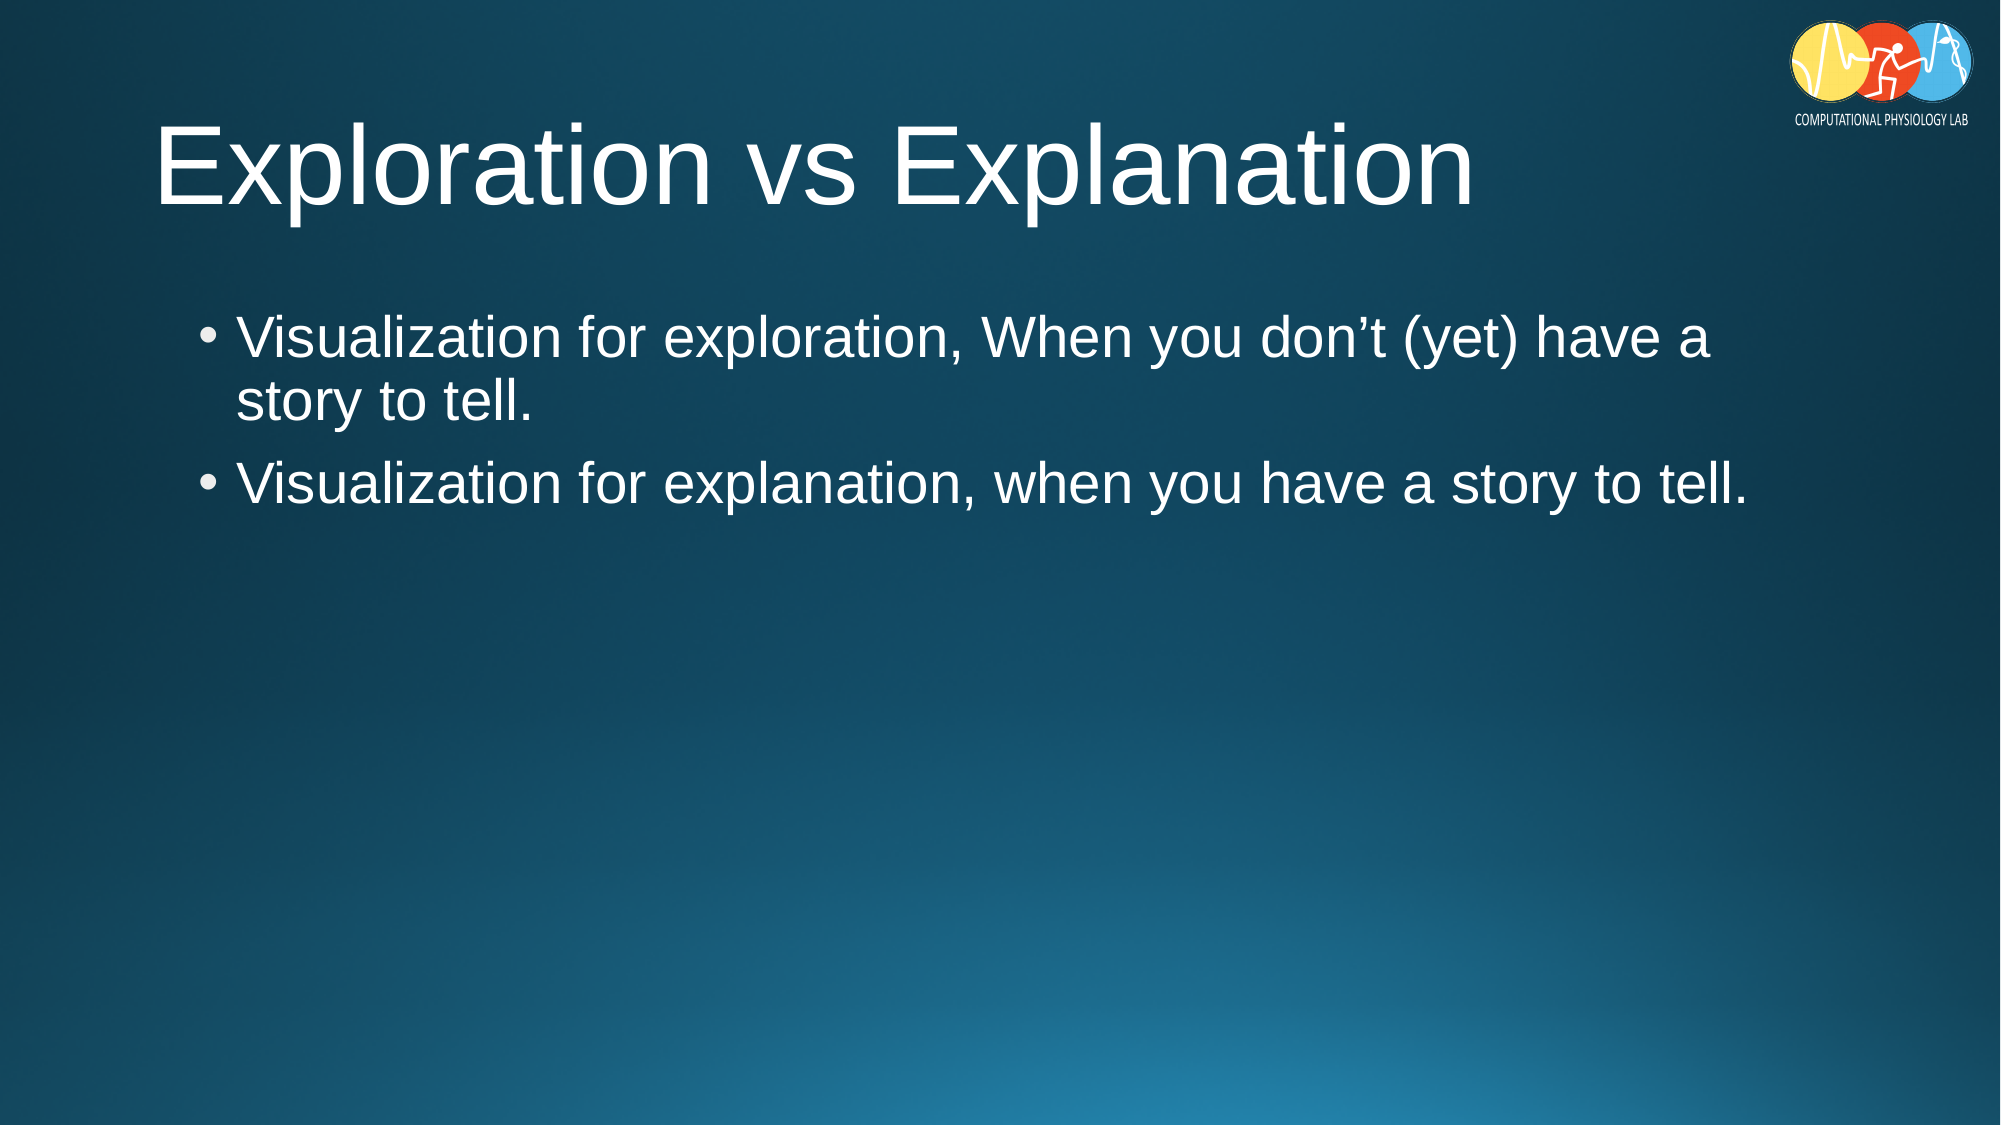

# Exploration vs Explanation
Visualization for exploration, When you don’t (yet) have a story to tell.
Visualization for explanation, when you have a story to tell.